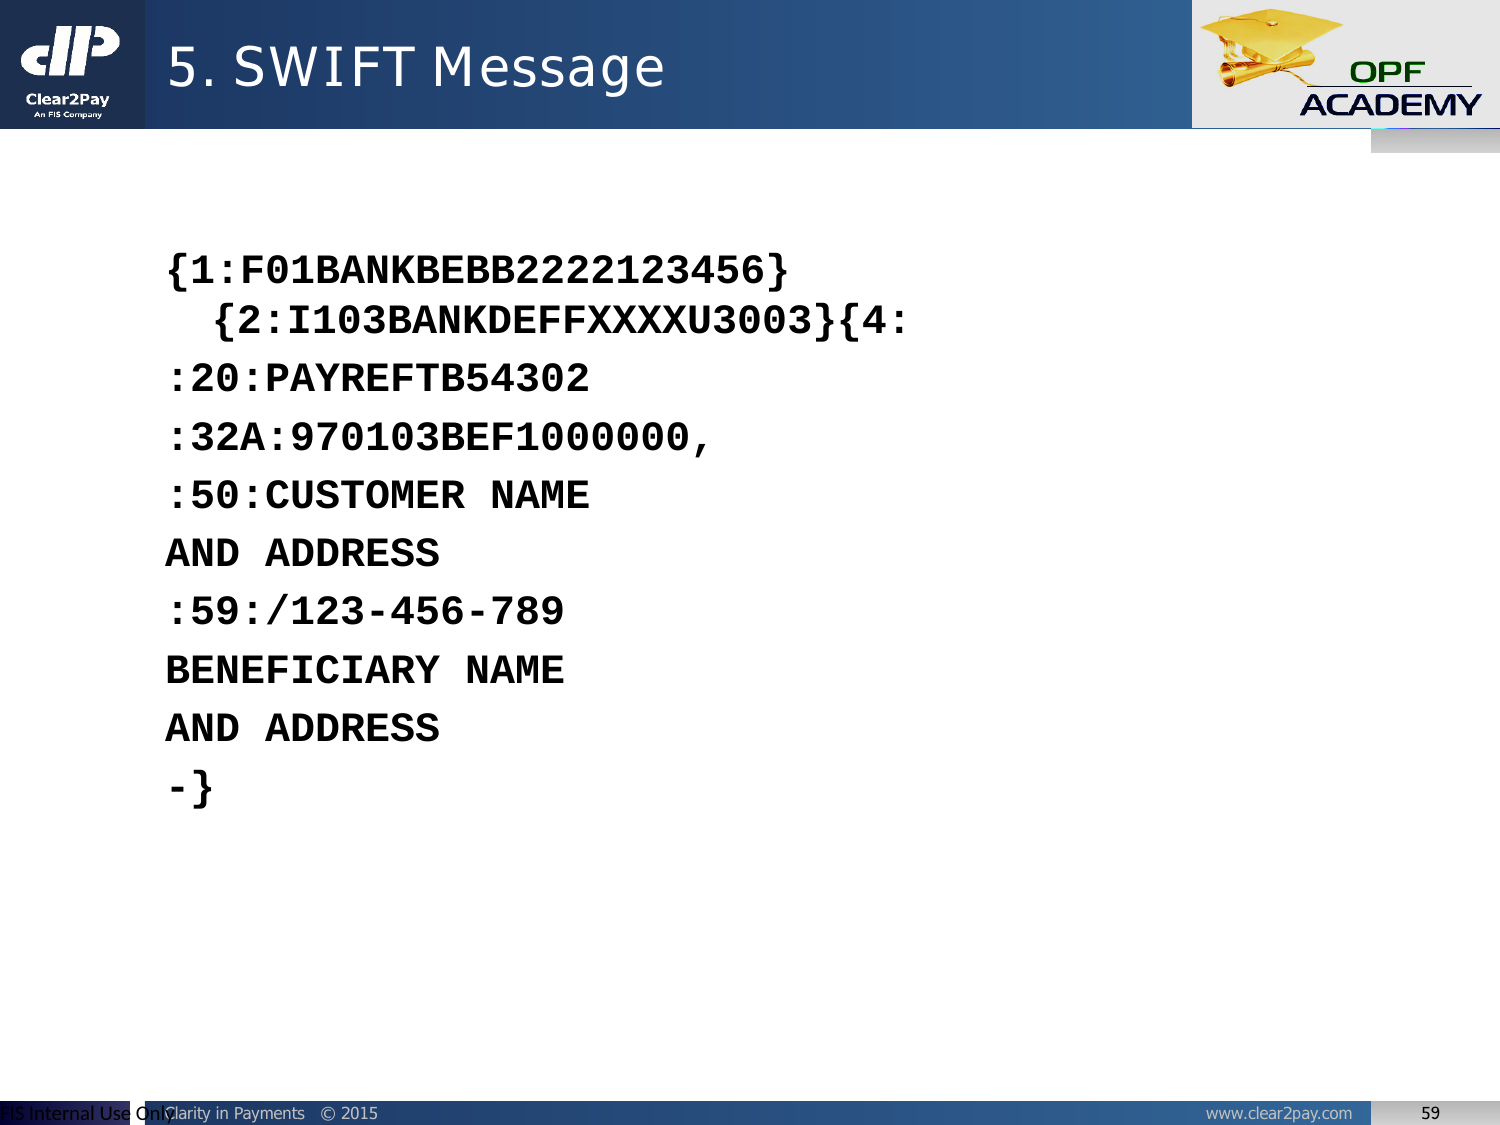

# 5. SWIFT Message

{1:F01BANKBEBB2222123456}{2:I103BANKDEFFXXXXU3003}{4:
:20:PAYREFTB54302
:32A:970103BEF1000000,
:50:CUSTOMER NAME
AND ADDRESS
:59:/123-456-789
BENEFICIARY NAME
AND ADDRESS
-}